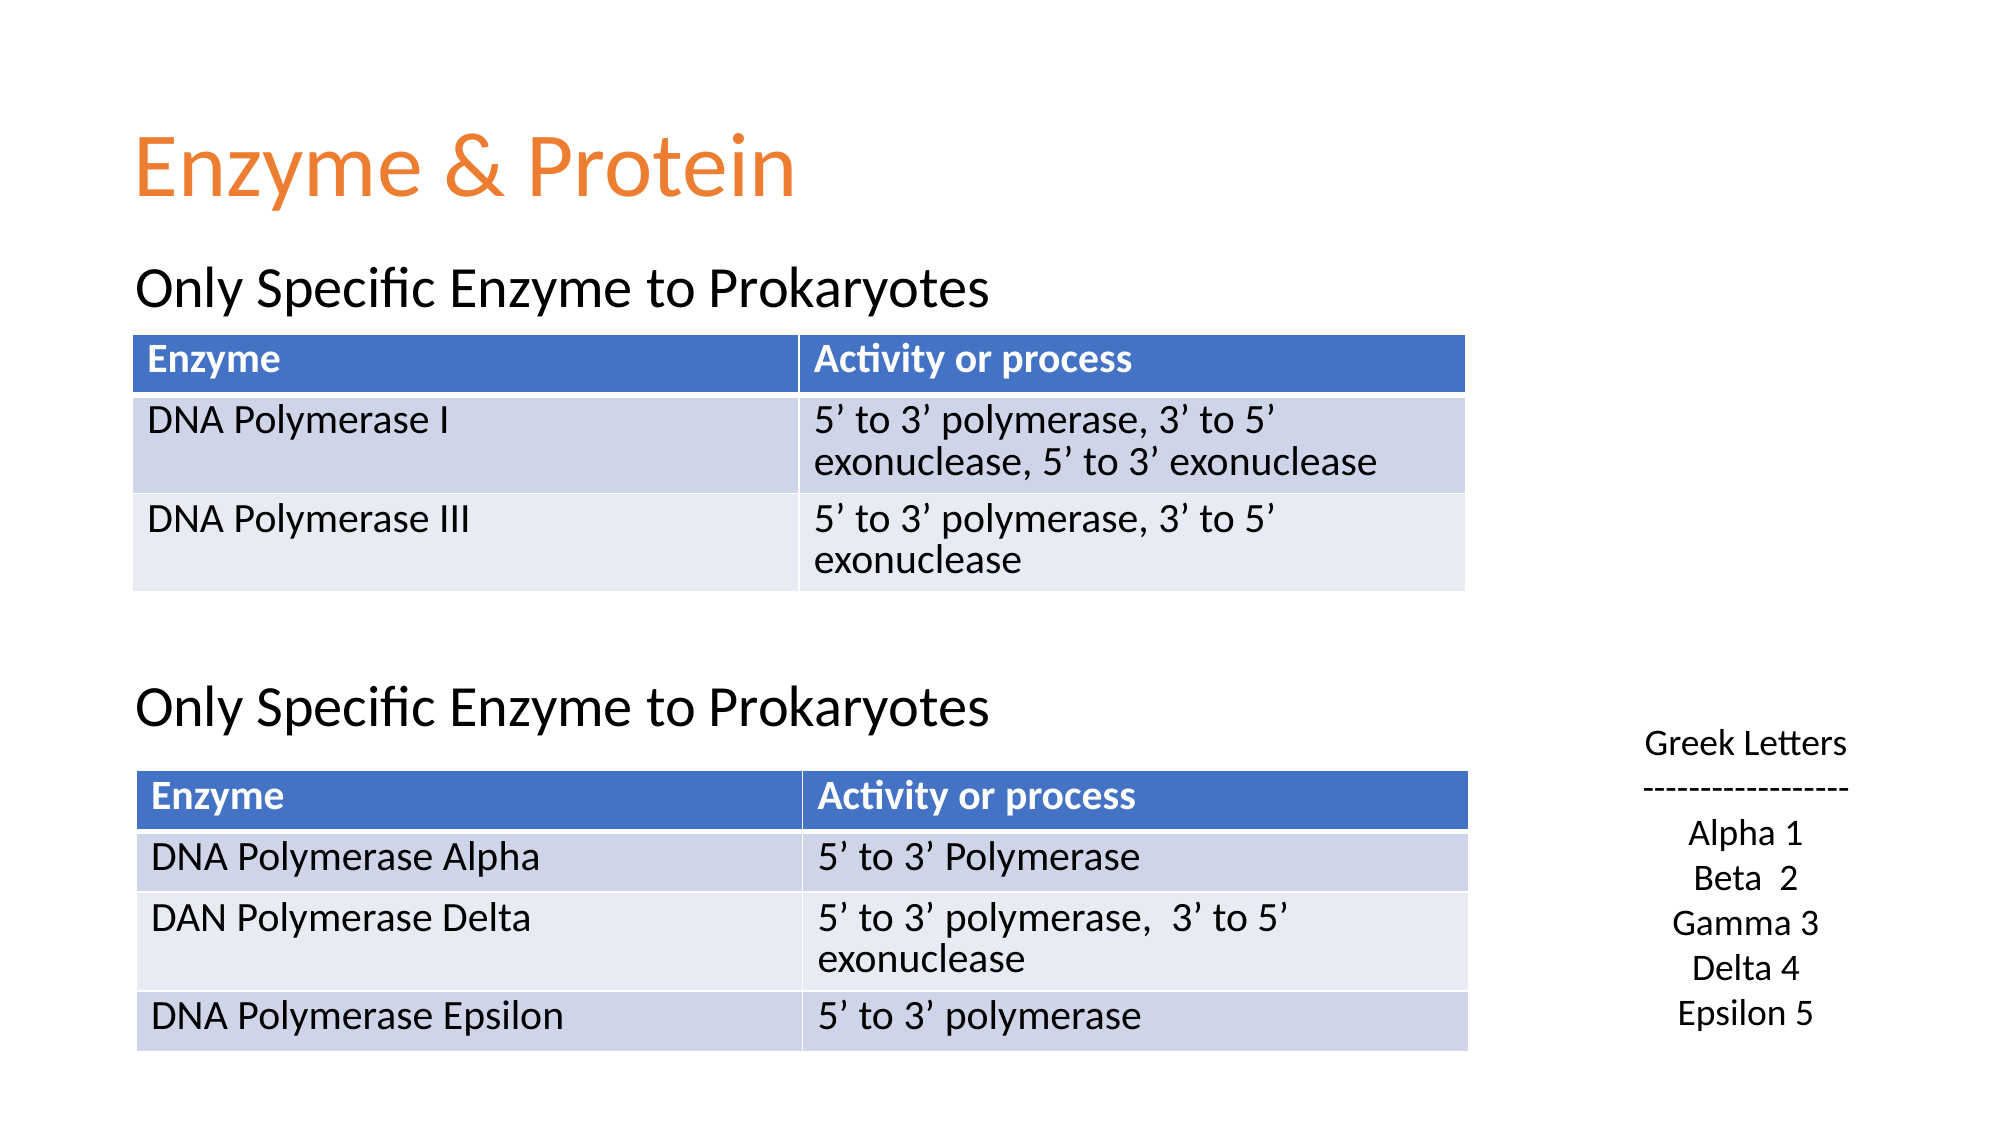

# Enzyme & Protein
Only Specific Enzyme to Prokaryotes

Only Specific Enzyme to Prokaryotes

Only Specific Enzyme to Prokaryotes

| Enzyme | Activity or process |
| --- | --- |
| DNA Polymerase I | 5’ to 3’ polymerase, 3’ to 5’ exonuclease, 5’ to 3’ exonuclease |
| DNA Polymerase III | 5’ to 3’ polymerase, 3’ to 5’ exonuclease |
Greek Letters
------------------
Alpha 1
Beta  2
Gamma 3
Delta 4
Epsilon 5
| Enzyme | Activity or process |
| --- | --- |
| DNA Polymerase Alpha | 5’ to 3’ Polymerase |
| DAN Polymerase Delta | 5’ to 3’ polymerase, 3’ to 5’ exonuclease |
| DNA Polymerase Epsilon | 5’ to 3’ polymerase |